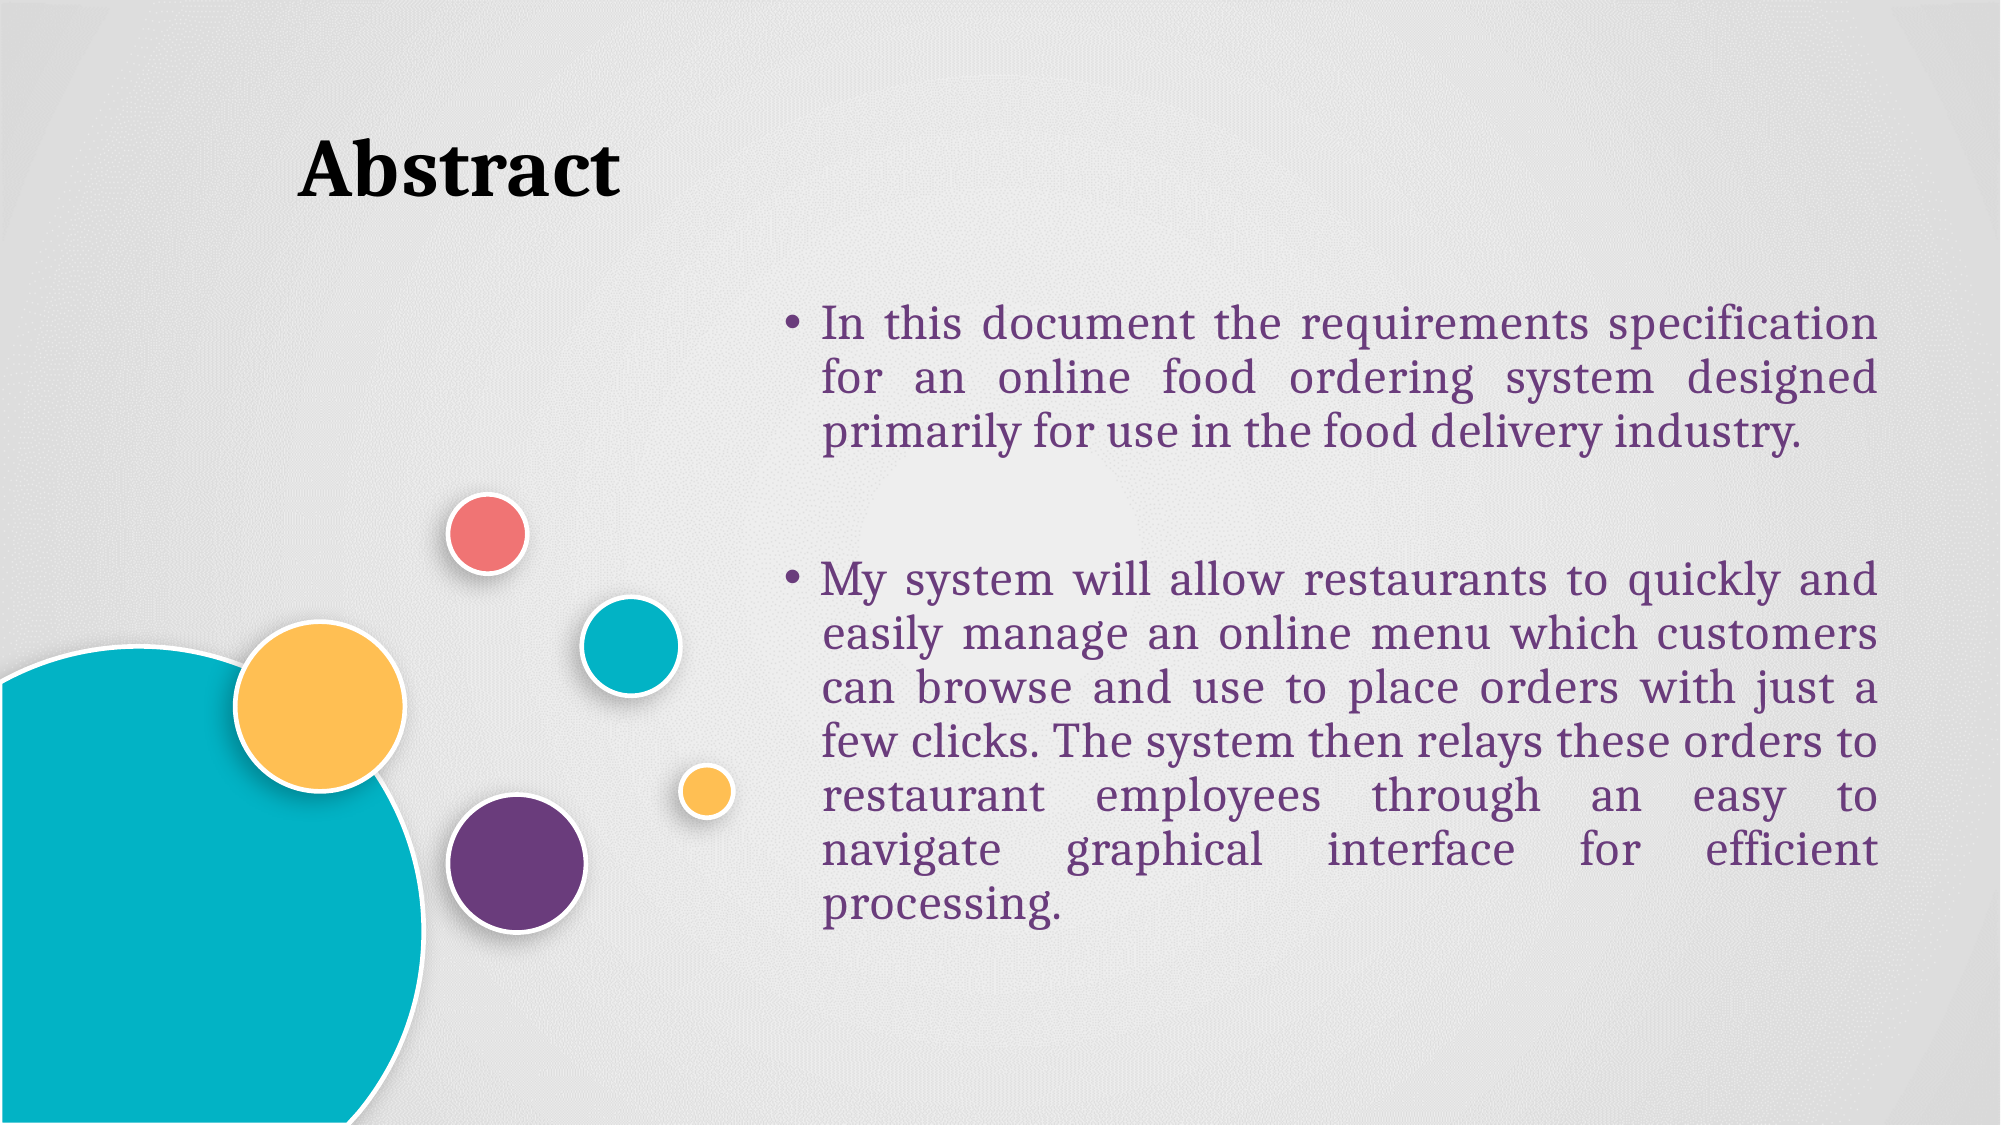

# Abstract
In this document the requirements specification for an online food ordering system designed primarily for use in the food delivery industry.

My system will allow restaurants to quickly and easily manage an online menu which customers can browse and use to place orders with just a few clicks. The system then relays these orders to restaurant employees through an easy to navigate graphical interface for efficient processing.